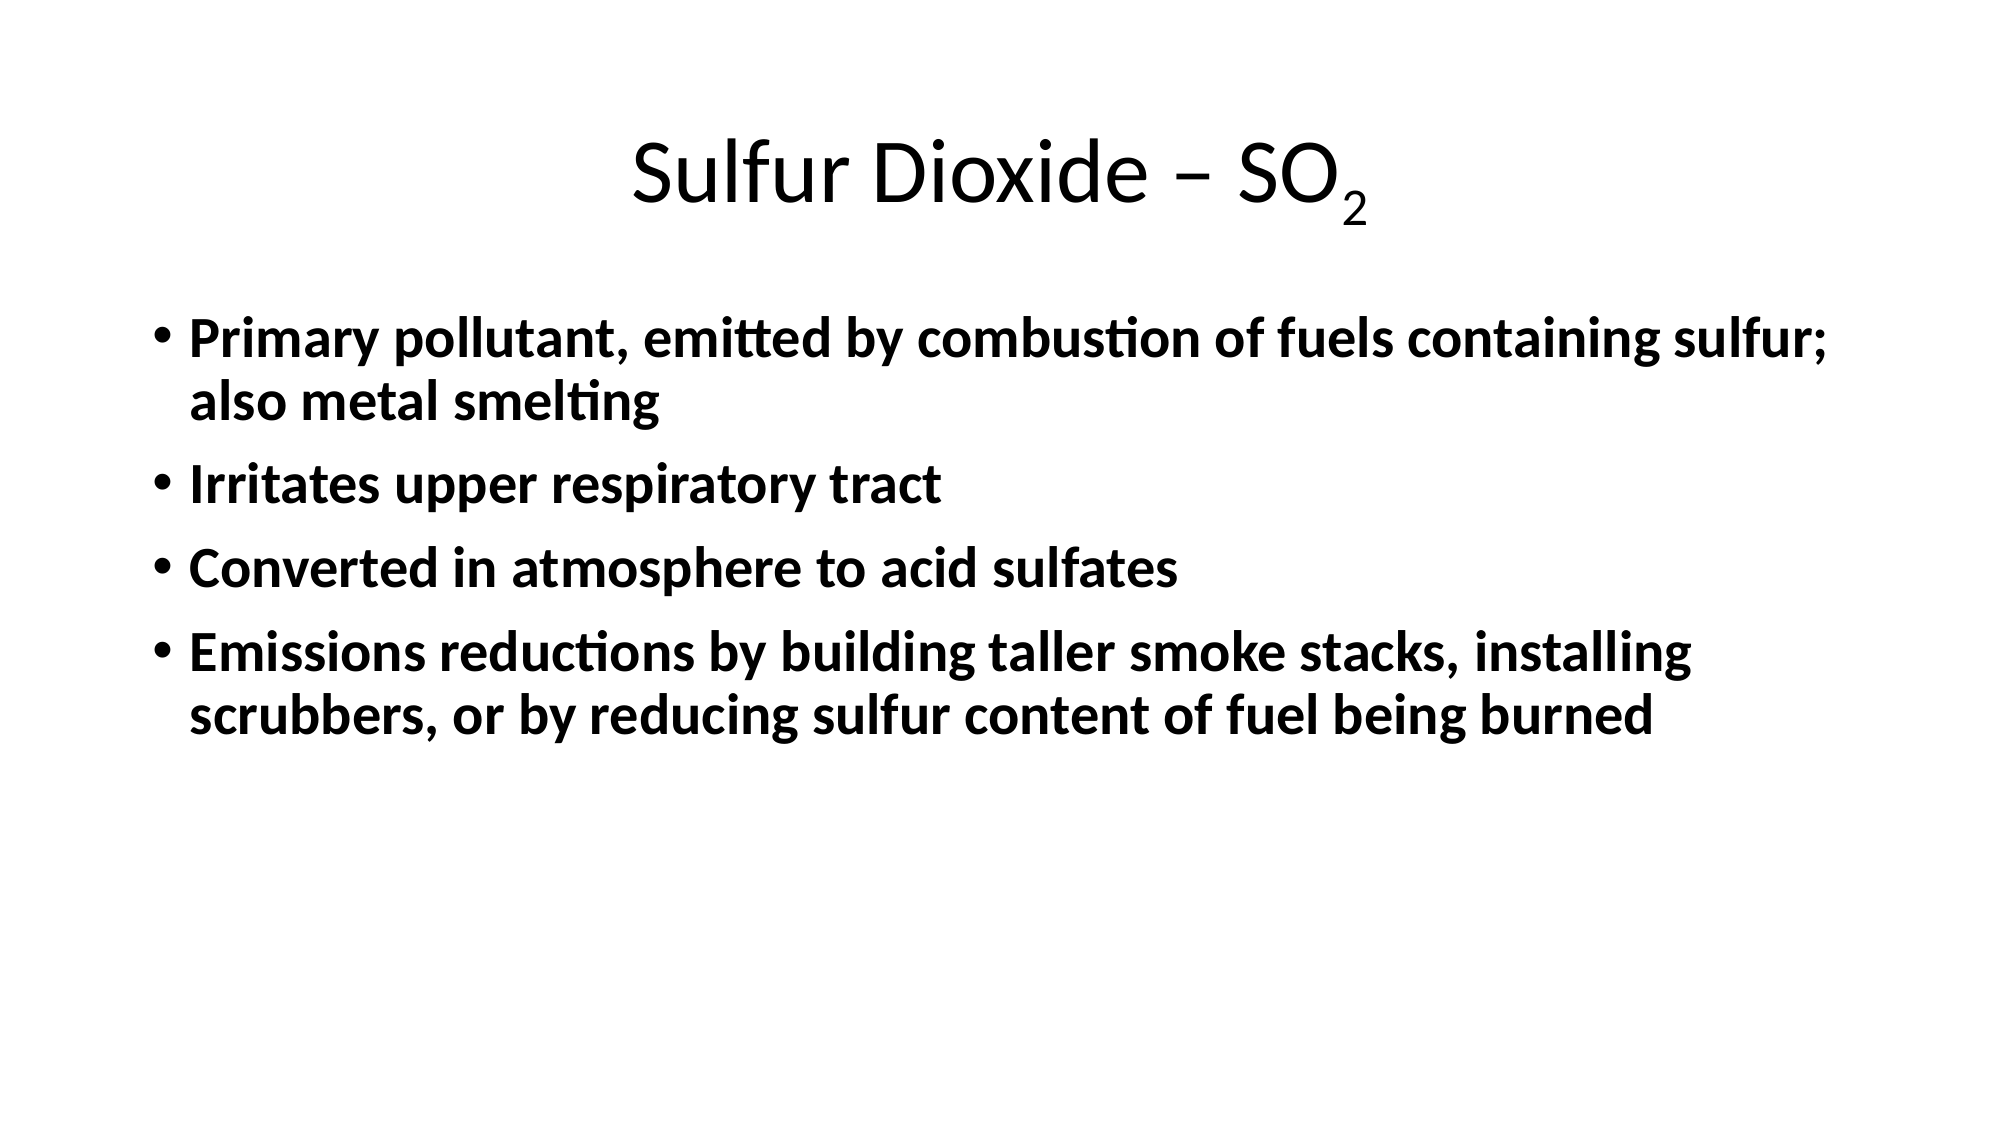

# Sulfur Dioxide – SO2
Primary pollutant, emitted by combustion of fuels containing sulfur; also metal smelting
Irritates upper respiratory tract
Converted in atmosphere to acid sulfates
Emissions reductions by building taller smoke stacks, installing scrubbers, or by reducing sulfur content of fuel being burned